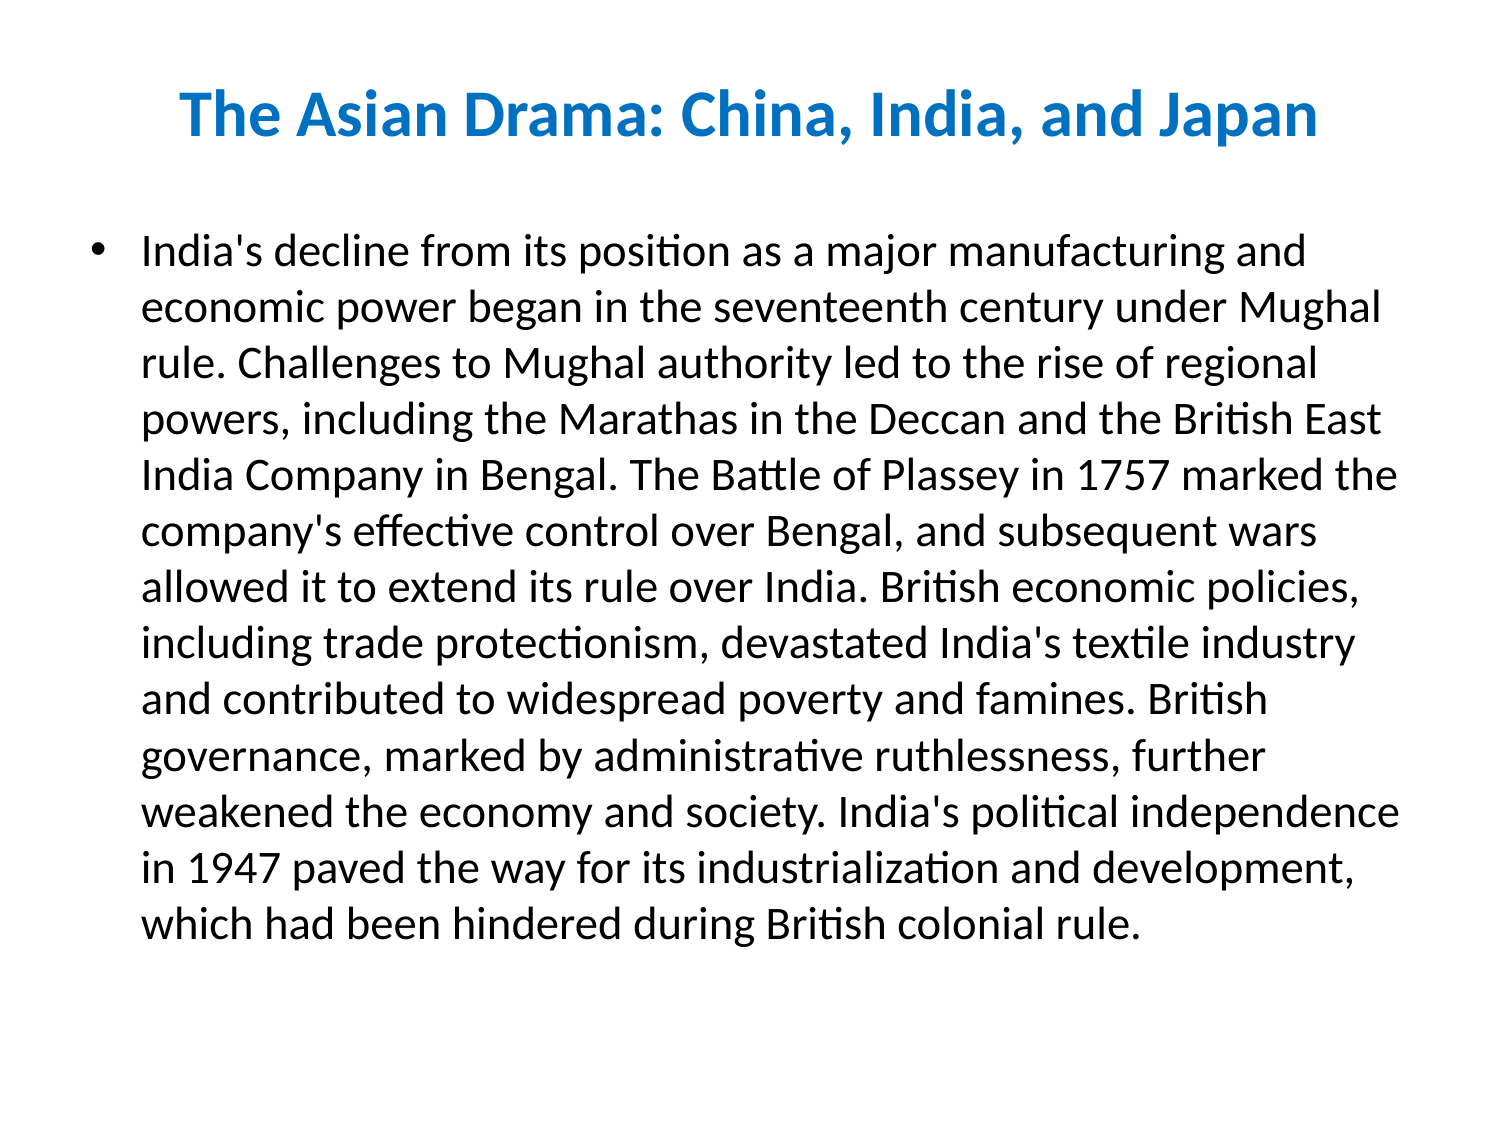

# The Asian Drama: China, India, and Japan
India's decline from its position as a major manufacturing and economic power began in the seventeenth century under Mughal rule. Challenges to Mughal authority led to the rise of regional powers, including the Marathas in the Deccan and the British East India Company in Bengal. The Battle of Plassey in 1757 marked the company's effective control over Bengal, and subsequent wars allowed it to extend its rule over India. British economic policies, including trade protectionism, devastated India's textile industry and contributed to widespread poverty and famines. British governance, marked by administrative ruthlessness, further weakened the economy and society. India's political independence in 1947 paved the way for its industrialization and development, which had been hindered during British colonial rule.